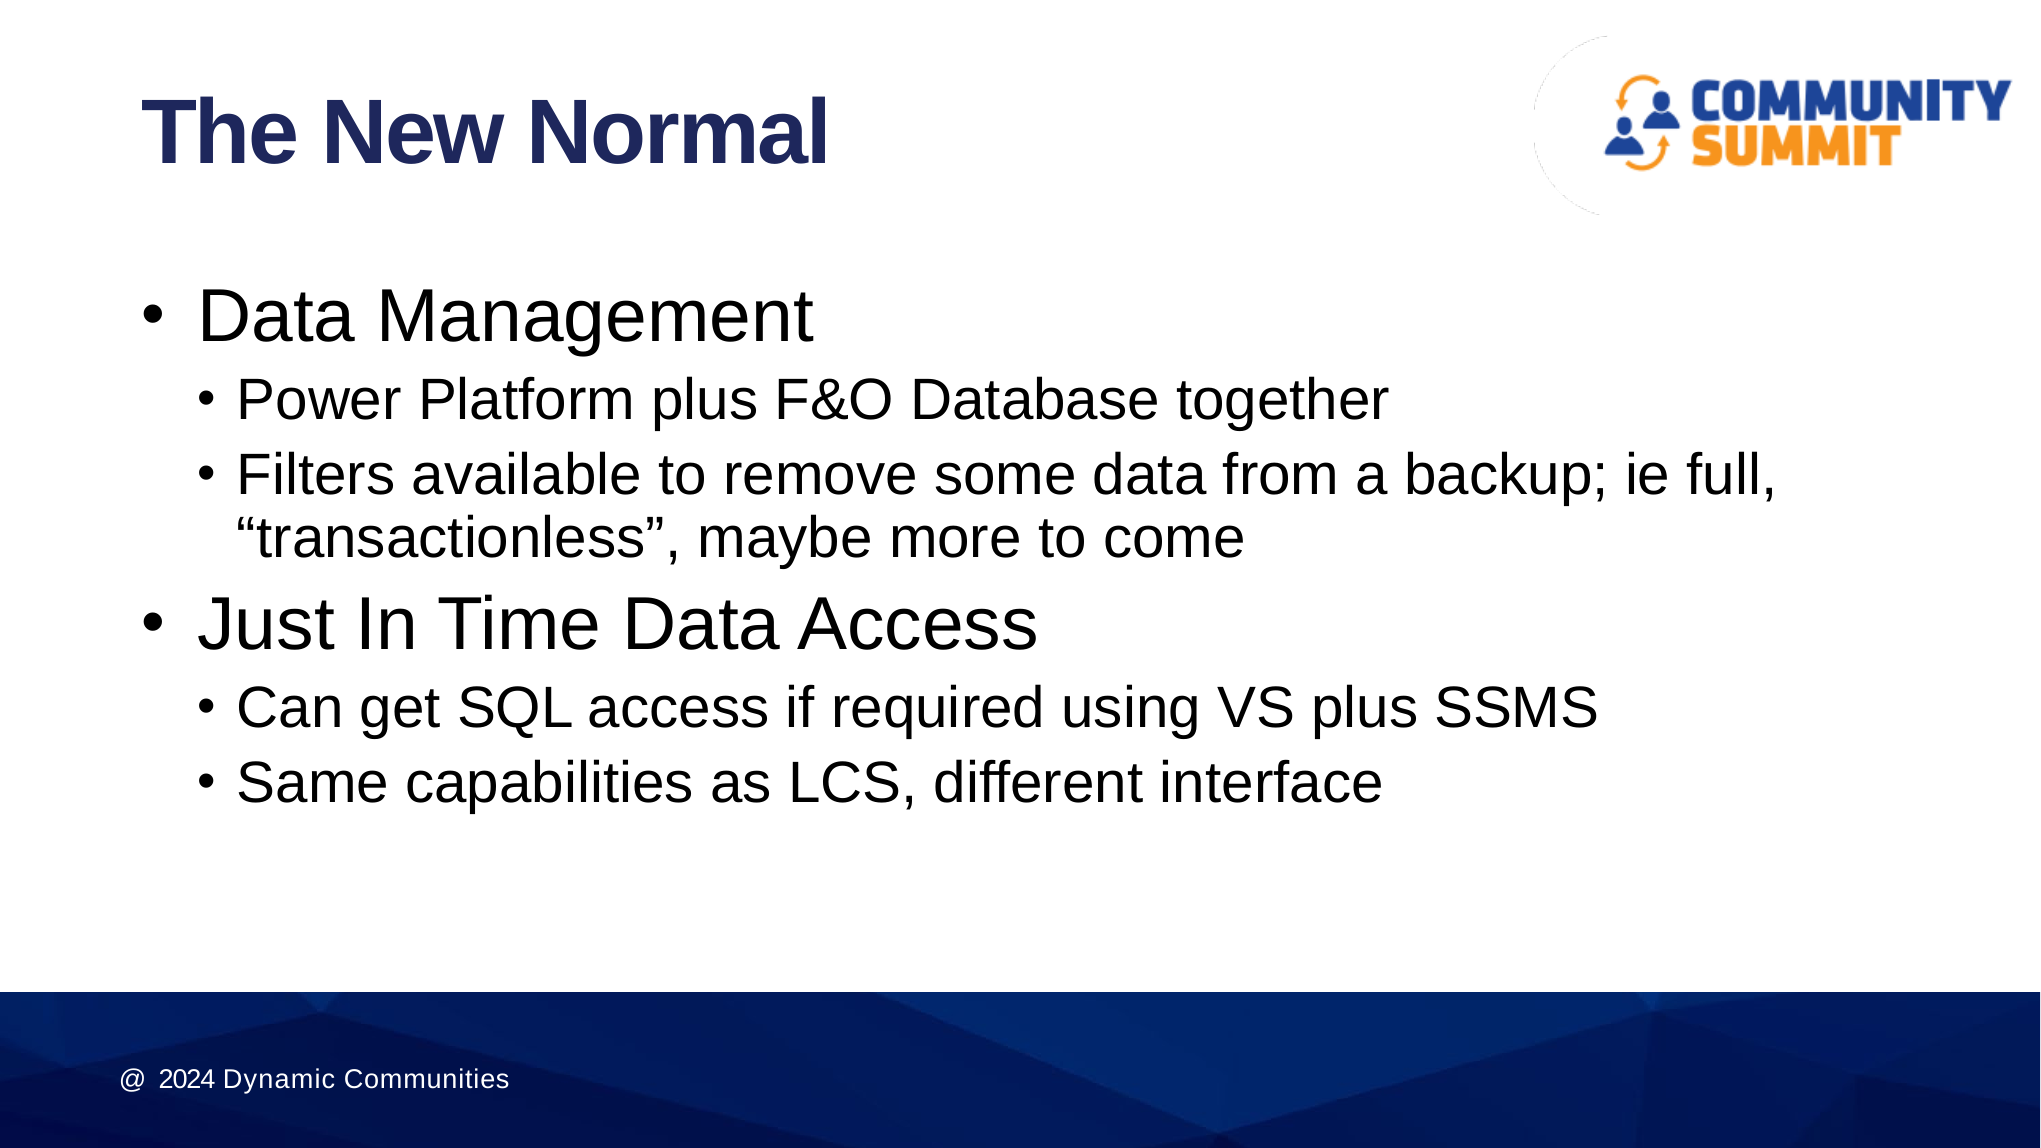

# The New Normal
Data Management
Power Platform plus F&O Database together
Filters available to remove some data from a backup; ie full, “transactionless”, maybe more to come
Just In Time Data Access
Can get SQL access if required using VS plus SSMS
Same capabilities as LCS, different interface